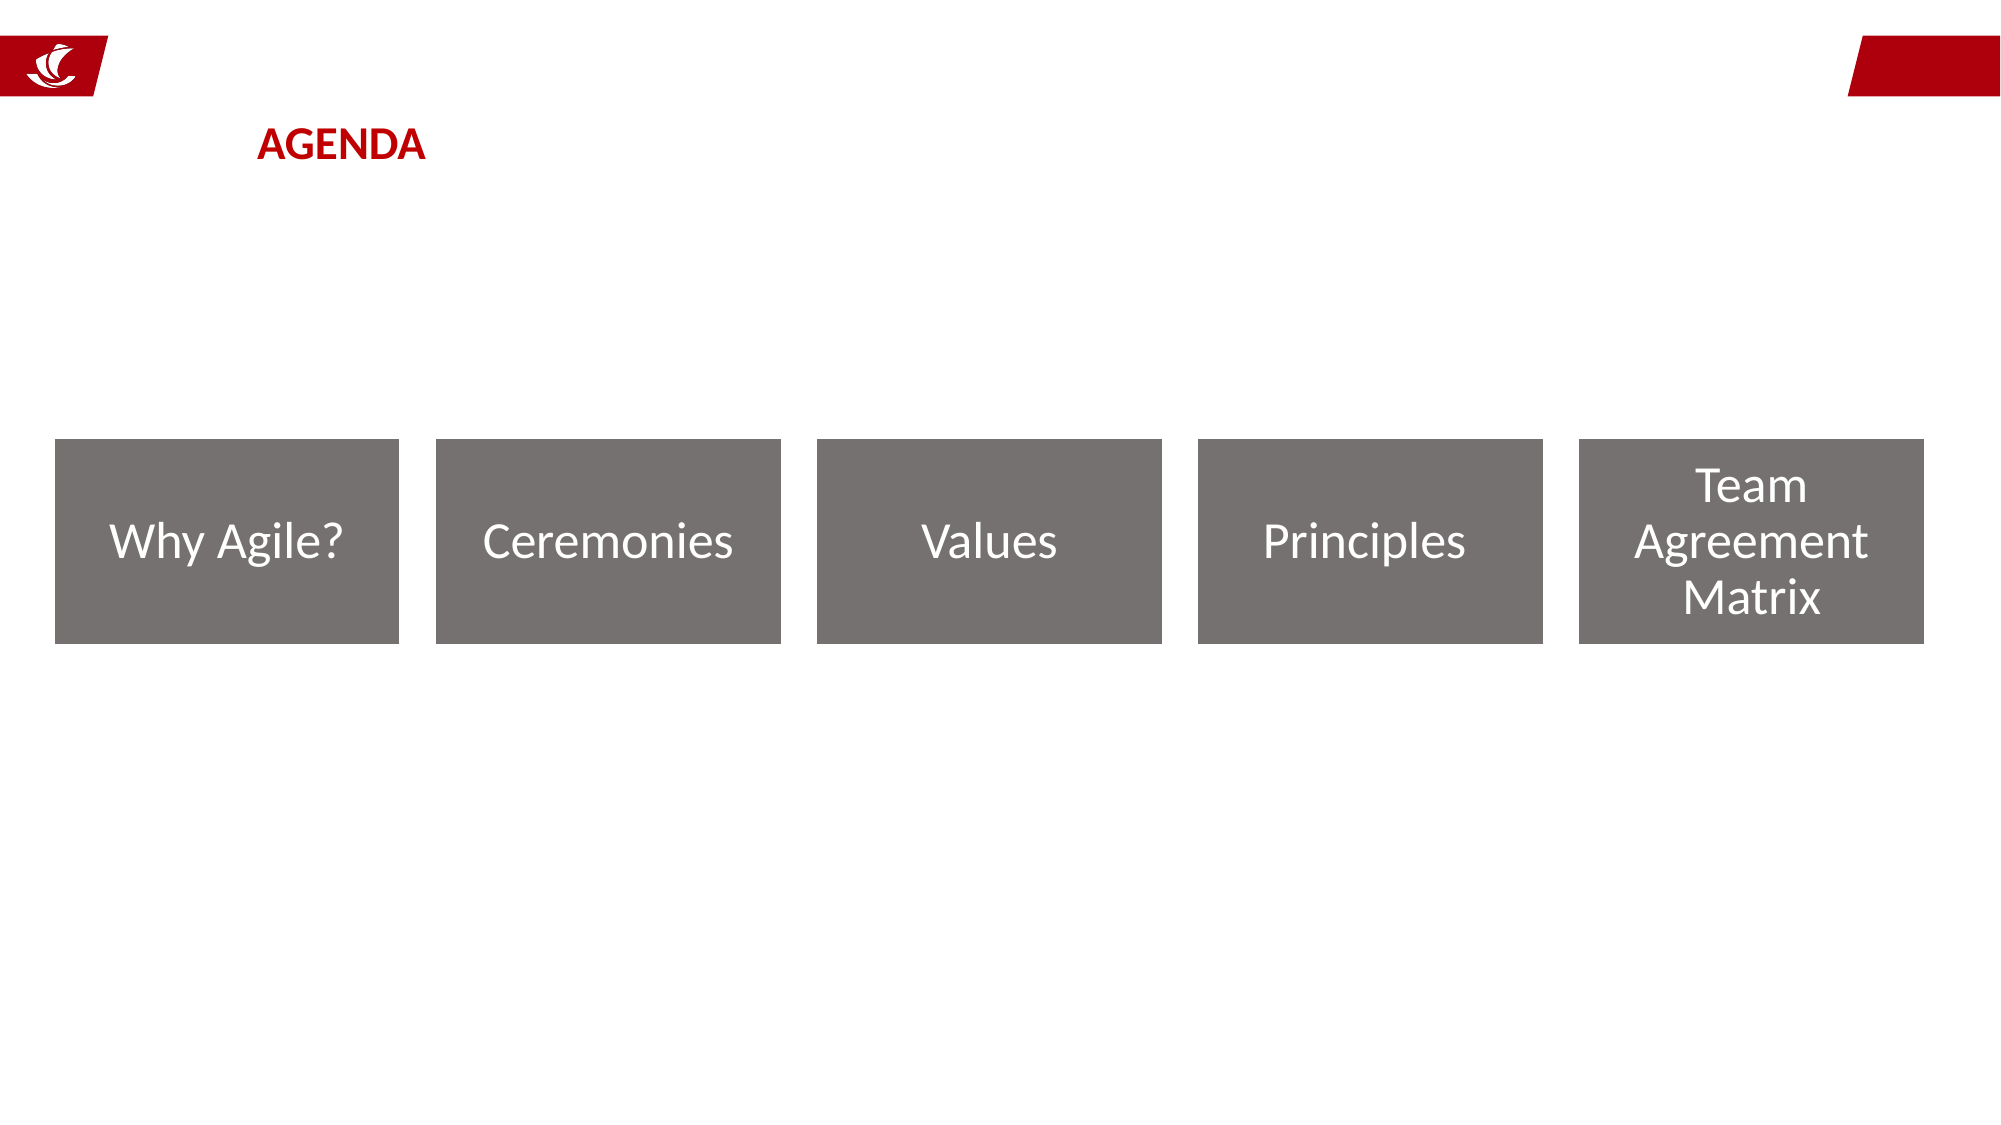

AGENDA
Why Agile?
Ceremonies
Values
Principles
Team Agreement Matrix